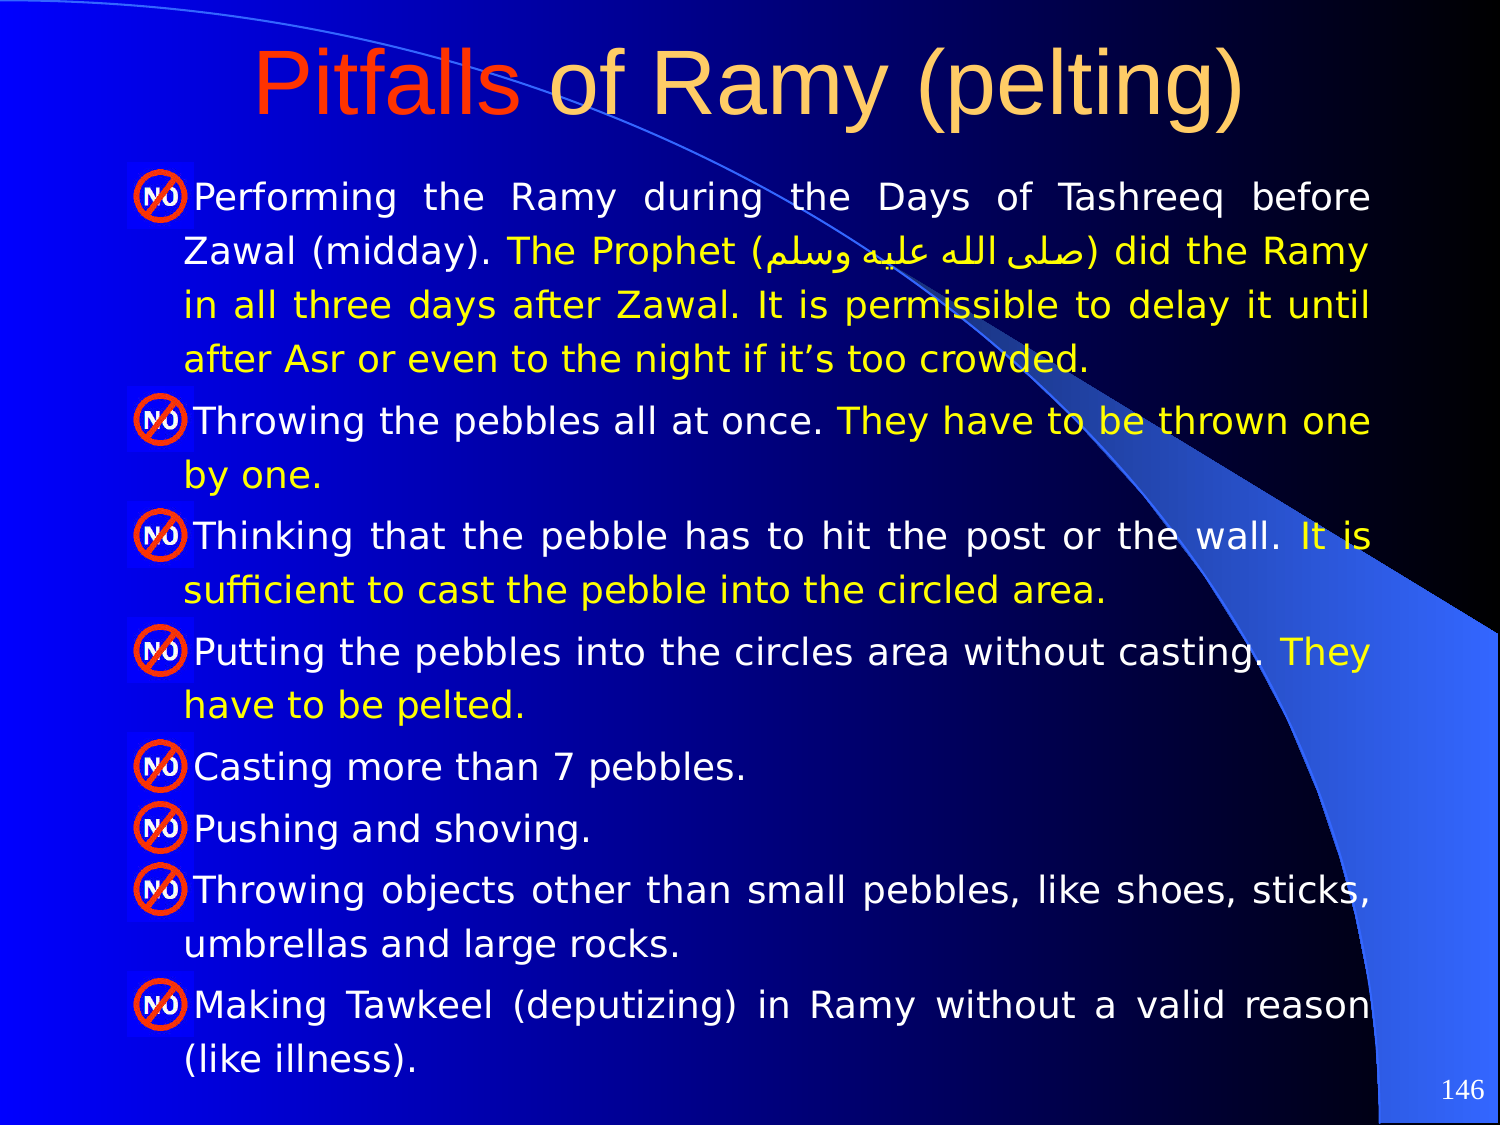

# Pitfalls of Ramy (pelting)
Performing the Ramy during the Days of Tashreeq before Zawal (midday). The Prophet (صلى الله عليه وسلم) did the Ramy in all three days after Zawal. It is permissible to delay it until after Asr or even to the night if it’s too crowded.
Throwing the pebbles all at once. They have to be thrown one by one.
Thinking that the pebble has to hit the post or the wall. It is sufficient to cast the pebble into the circled area.
Putting the pebbles into the circles area without casting. They have to be pelted.
Casting more than 7 pebbles.
Pushing and shoving.
Throwing objects other than small pebbles, like shoes, sticks, umbrellas and large rocks.
Making Tawkeel (deputizing) in Ramy without a valid reason (like illness).
146